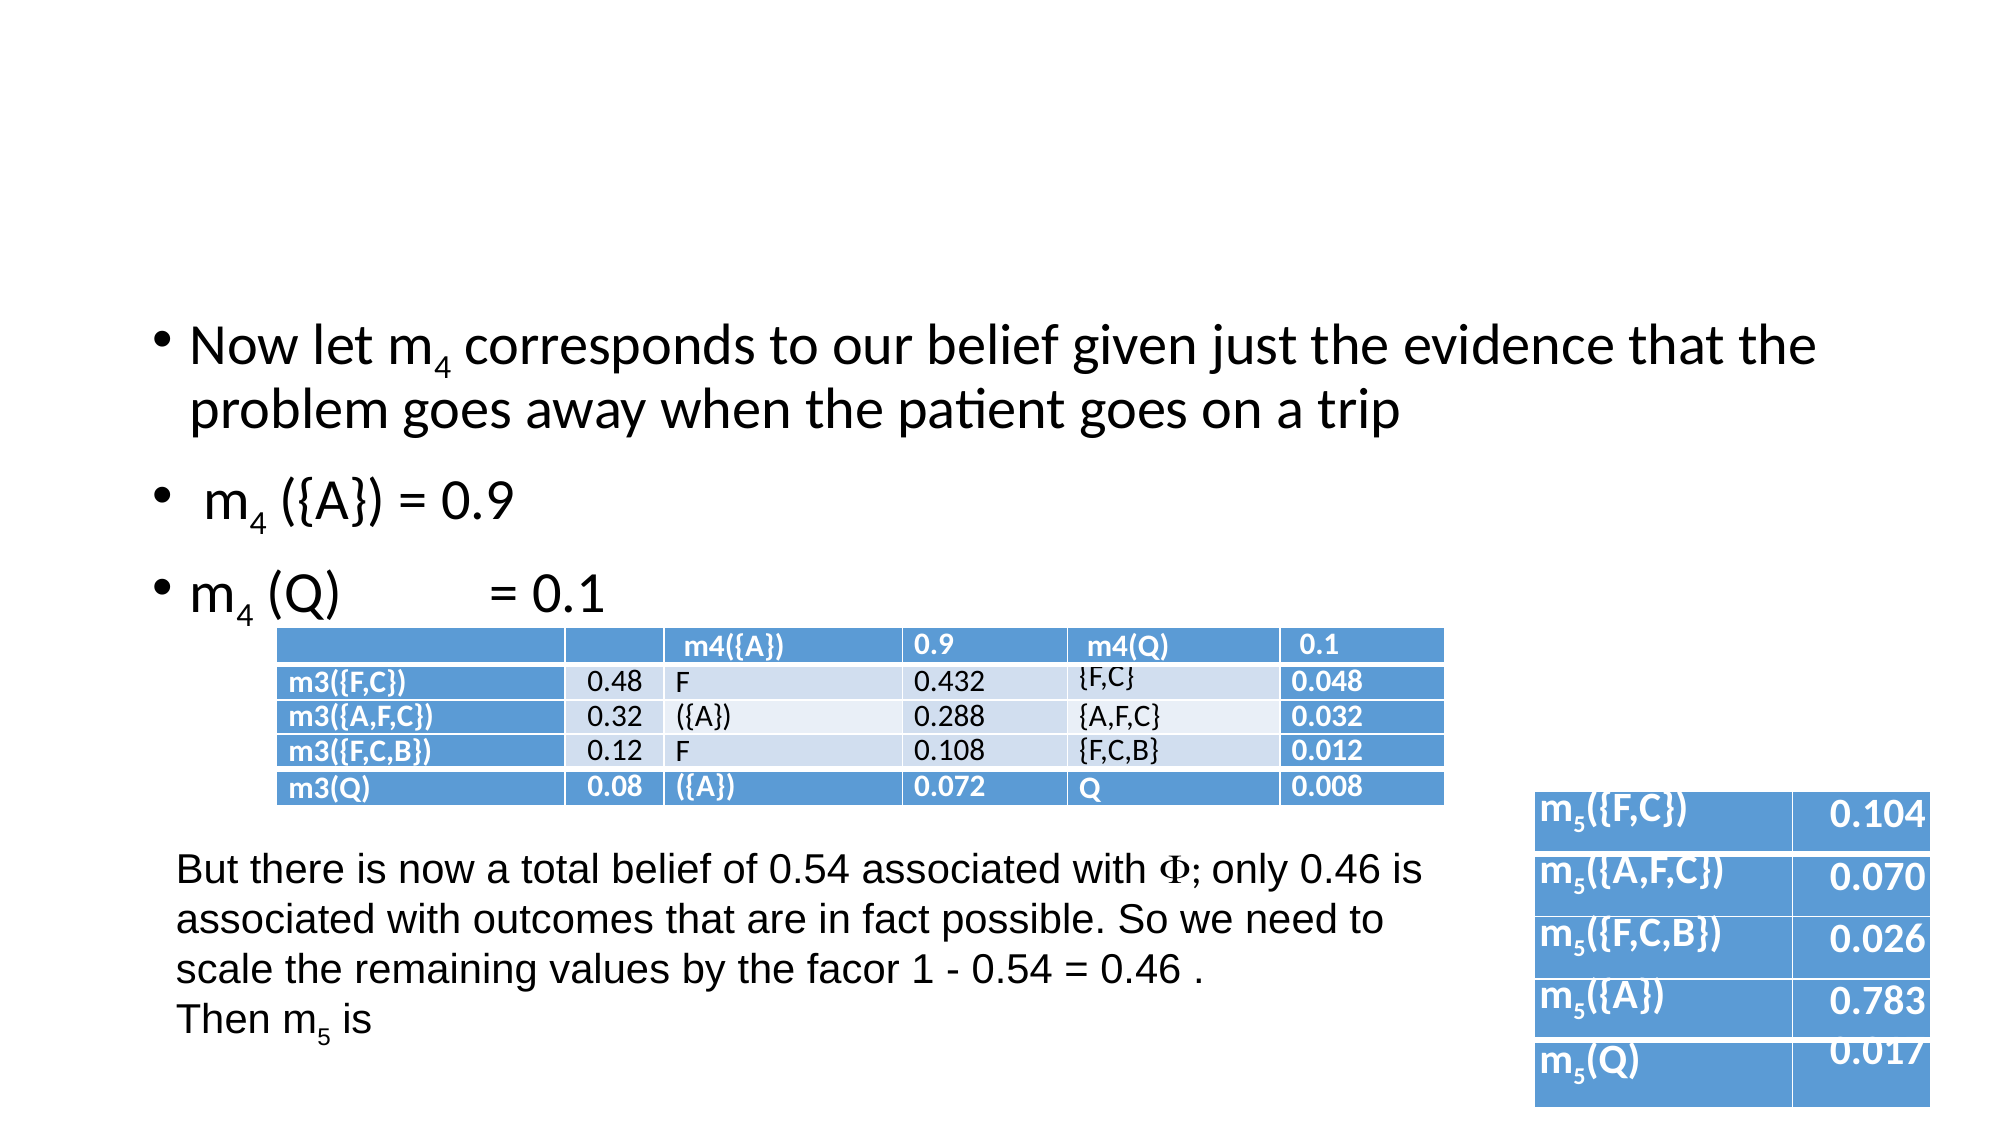

#
Now let m4 corresponds to our belief given just the evidence that the problem goes away when the patient goes on a trip
 m4 ({A}) = 0.9
m4 (Q)	= 0.1

|  |  | m4({A}) | 0.9 | m4(Q) | 0.1 |
| --- | --- | --- | --- | --- | --- |
| m3({F,C}) | 0.48 | F | 0.432 | {F,C} | 0.048 |
| m3({A,F,C}) | 0.32 | ({A}) | 0.288 | {A,F,C} | 0.032 |
| m3({F,C,B}) | 0.12 | F | 0.108 | {F,C,B} | 0.012 |
| m3(Q) | 0.08 | ({A}) | 0.072 | Q | 0.008 |
| m5({F,C}) | 0.104 |
| --- | --- |
| m5({A,F,C}) | 0.070 |
| m5({F,C,B}) | 0.026 |
| m5({A}) | 0.783 |
| m5(Q) | 0.017 |
But there is now a total belief of 0.54 associated with Φ; only 0.46 is associated with outcomes that are in fact possible. So we need to scale the remaining values by the facor 1 - 0.54 = 0.46 .
Then m5 is